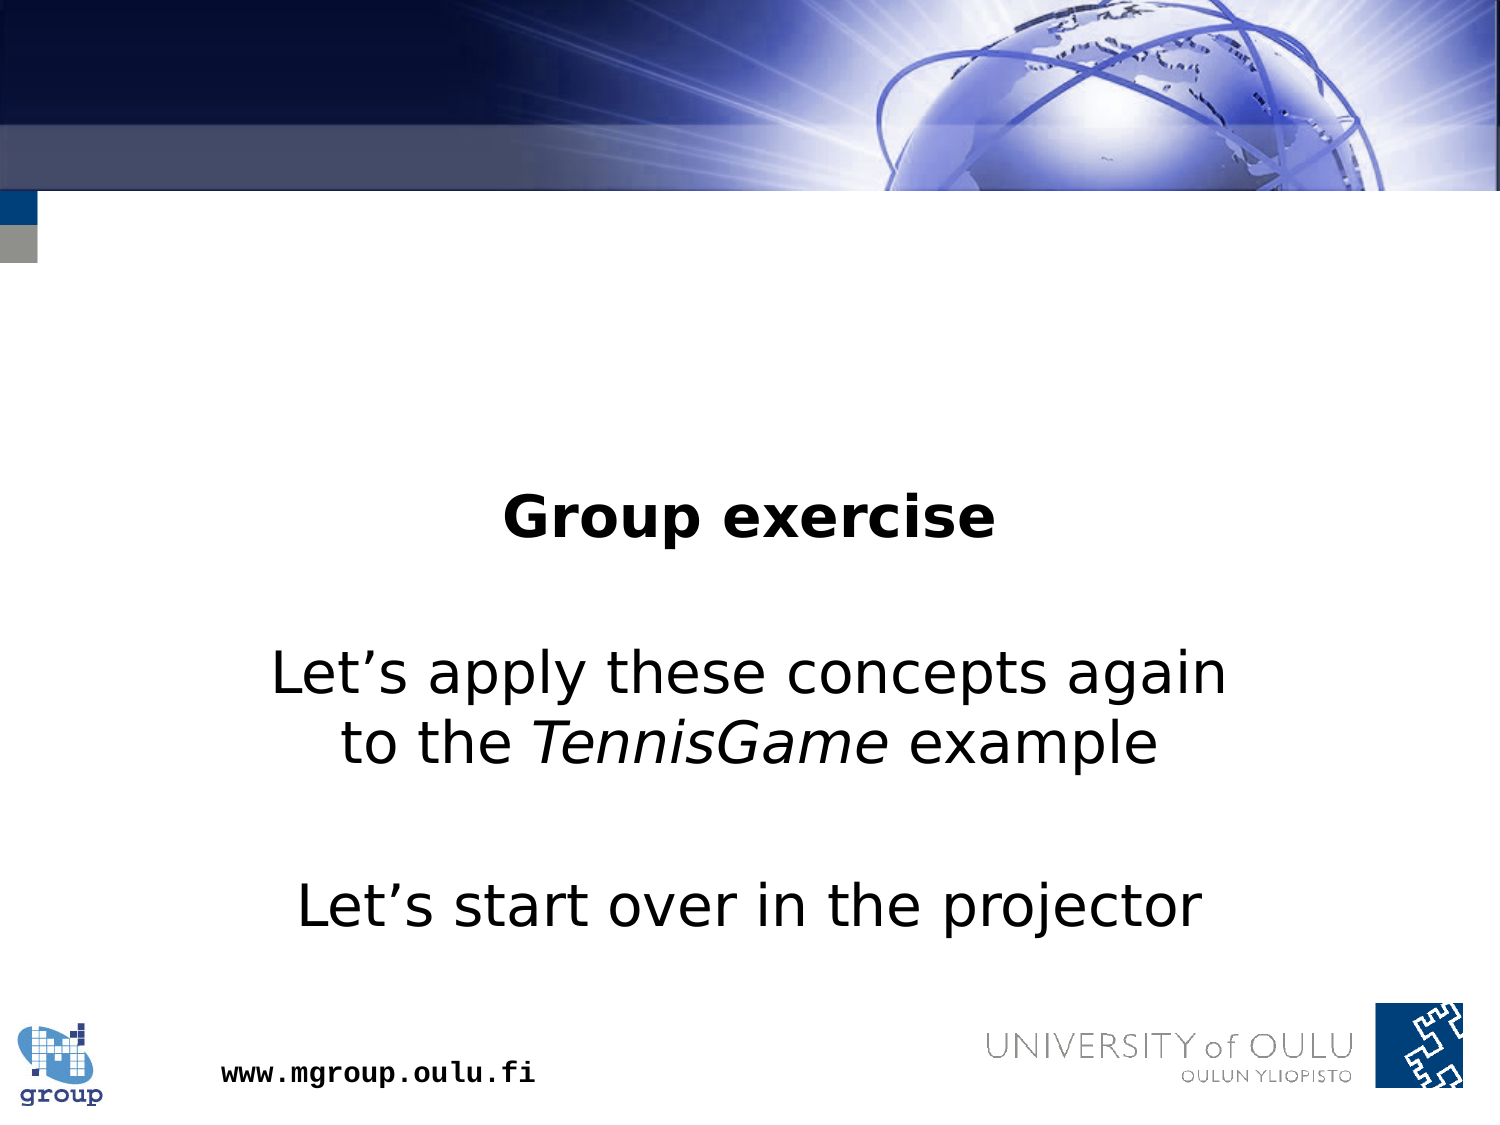

# Group exercise
Let’s apply these concepts again to the TennisGame example

Let’s start over in the projector